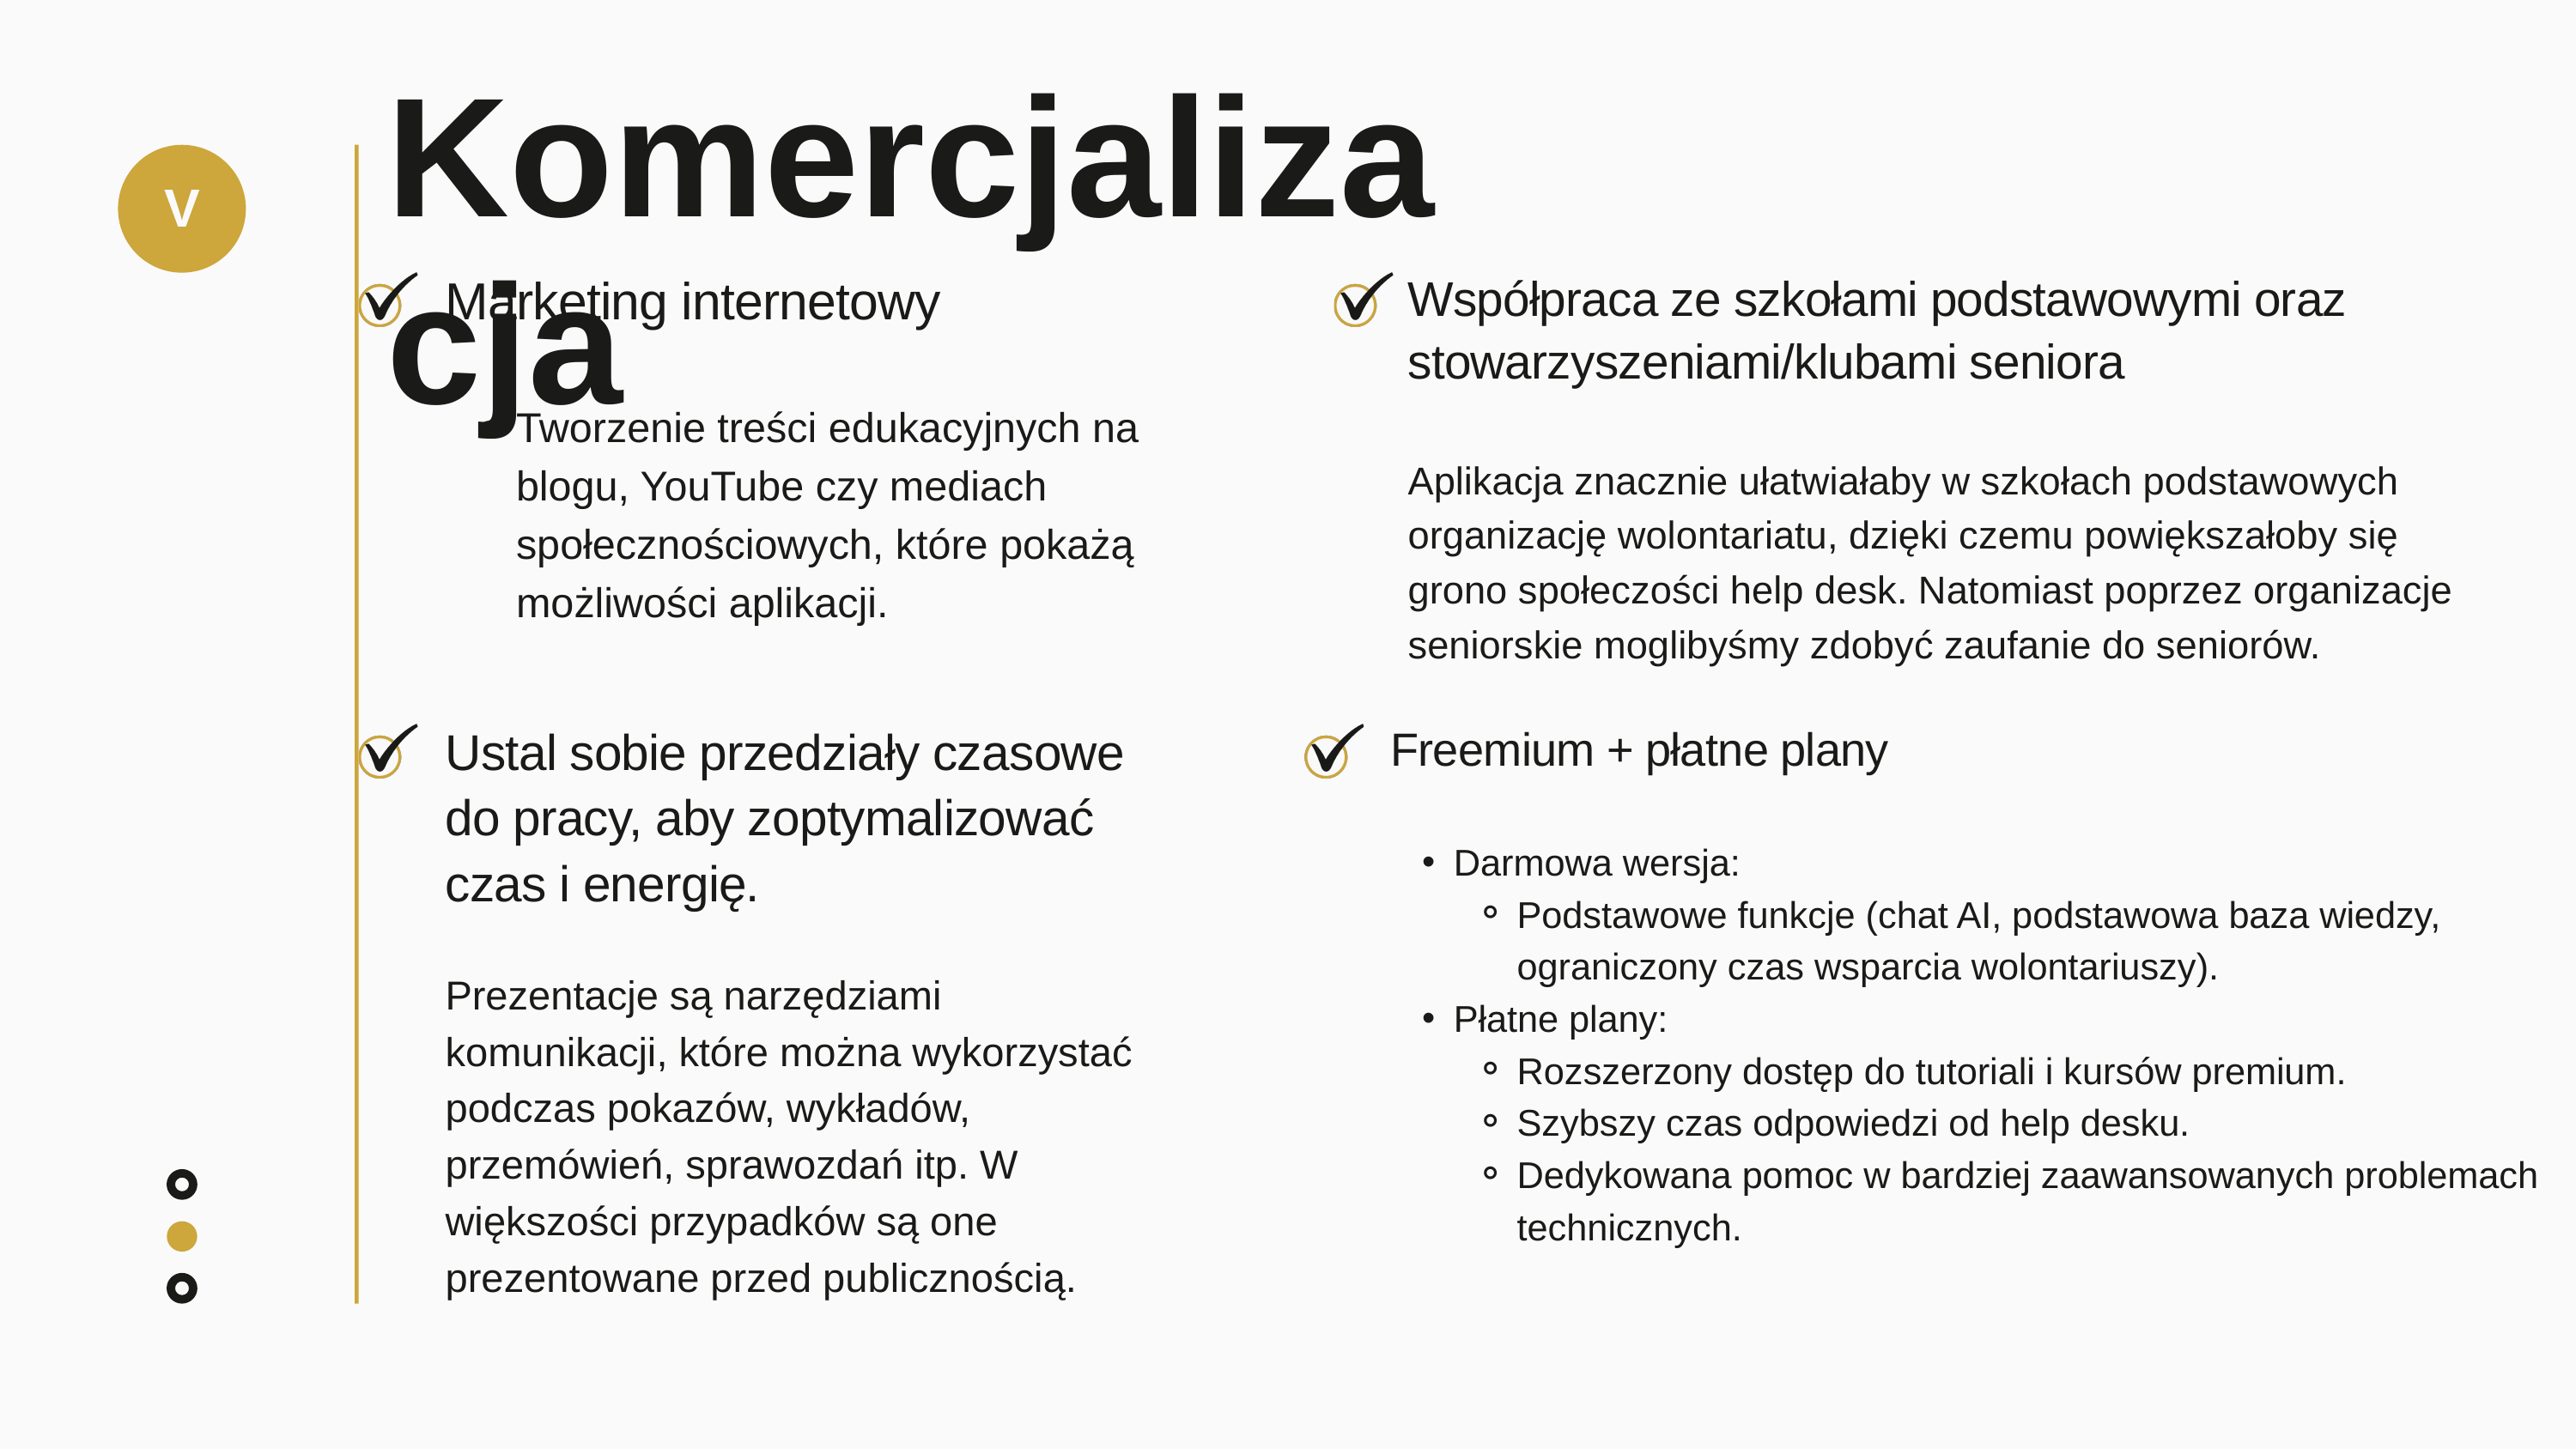

Komercjalizacja

V

Marketing internetowy
Tworzenie treści edukacyjnych na blogu, YouTube czy mediach społecznościowych, które pokażą możliwości aplikacji.

Współpraca ze szkołami podstawowymi oraz stowarzyszeniami/klubami seniora
Aplikacja znacznie ułatwiałaby w szkołach podstawowych organizację wolontariatu, dzięki czemu powiększałoby się grono społeczości help desk. Natomiast poprzez organizacje seniorskie moglibyśmy zdobyć zaufanie do seniorów.

Ustal sobie przedziały czasowe do pracy, aby zoptymalizować czas i energię.

Prezentacje są narzędziami komunikacji, które można wykorzystać podczas pokazów, wykładów, przemówień, sprawozdań itp. W większości przypadków są one prezentowane przed publicznością.

Freemium + płatne plany
Darmowa wersja:
Podstawowe funkcje (chat AI, podstawowa baza wiedzy, ograniczony czas wsparcia wolontariuszy).
Płatne plany:
Rozszerzony dostęp do tutoriali i kursów premium.
Szybszy czas odpowiedzi od help desku.
Dedykowana pomoc w bardziej zaawansowanych problemach technicznych.